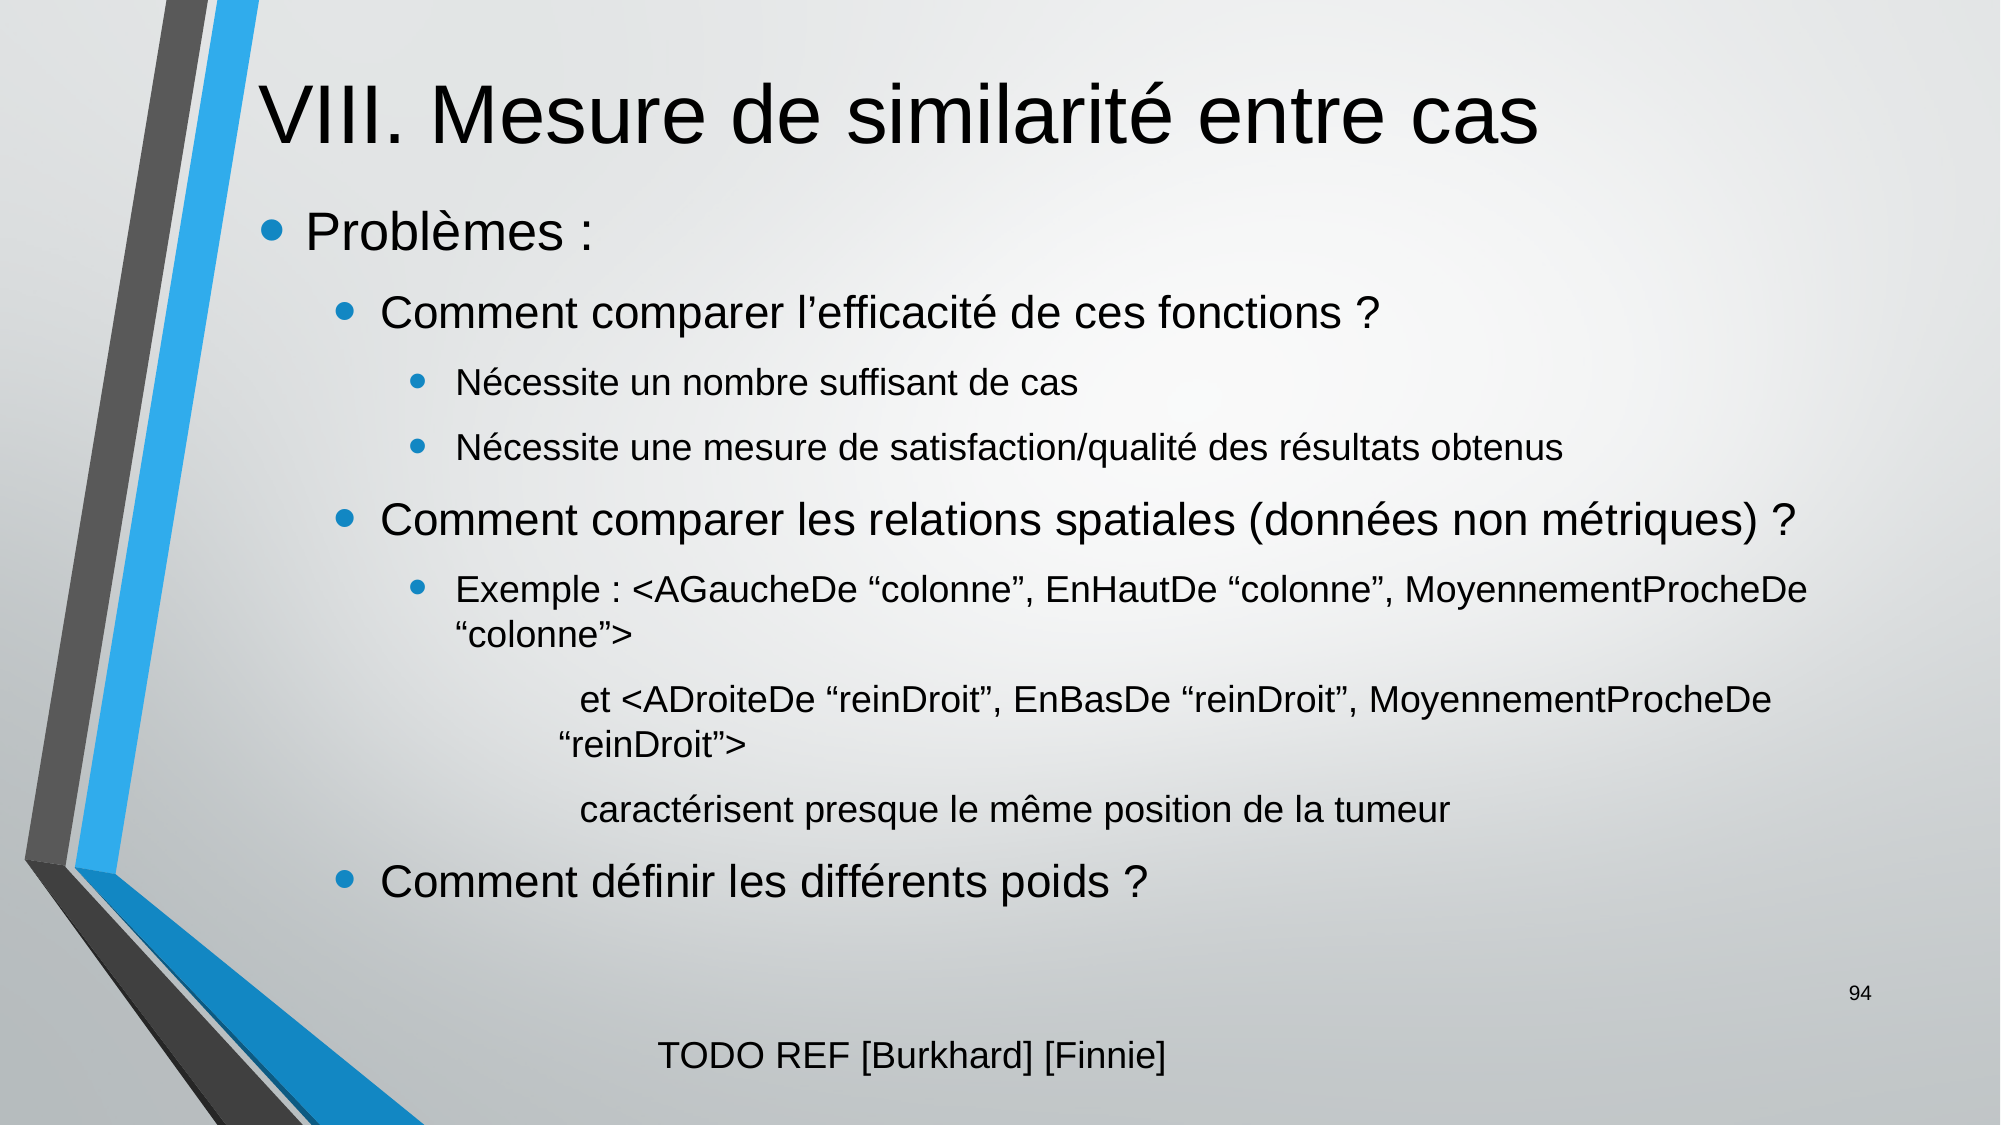

# VIII. Mesure de similarité entre cas
Problèmes :
Comment comparer l’efficacité de ces fonctions ?
Nécessite un nombre suffisant de cas
Nécessite une mesure de satisfaction/qualité des résultats obtenus
Comment comparer les relations spatiales (données non métriques) ?
Exemple : <AGaucheDe “colonne”, EnHautDe “colonne”, MoyennementProcheDe “colonne”>
  et <ADroiteDe “reinDroit”, EnBasDe “reinDroit”, MoyennementProcheDe “reinDroit”>
  caractérisent presque le même position de la tumeur
Comment définir les différents poids ?

94
TODO REF [Burkhard] [Finnie]